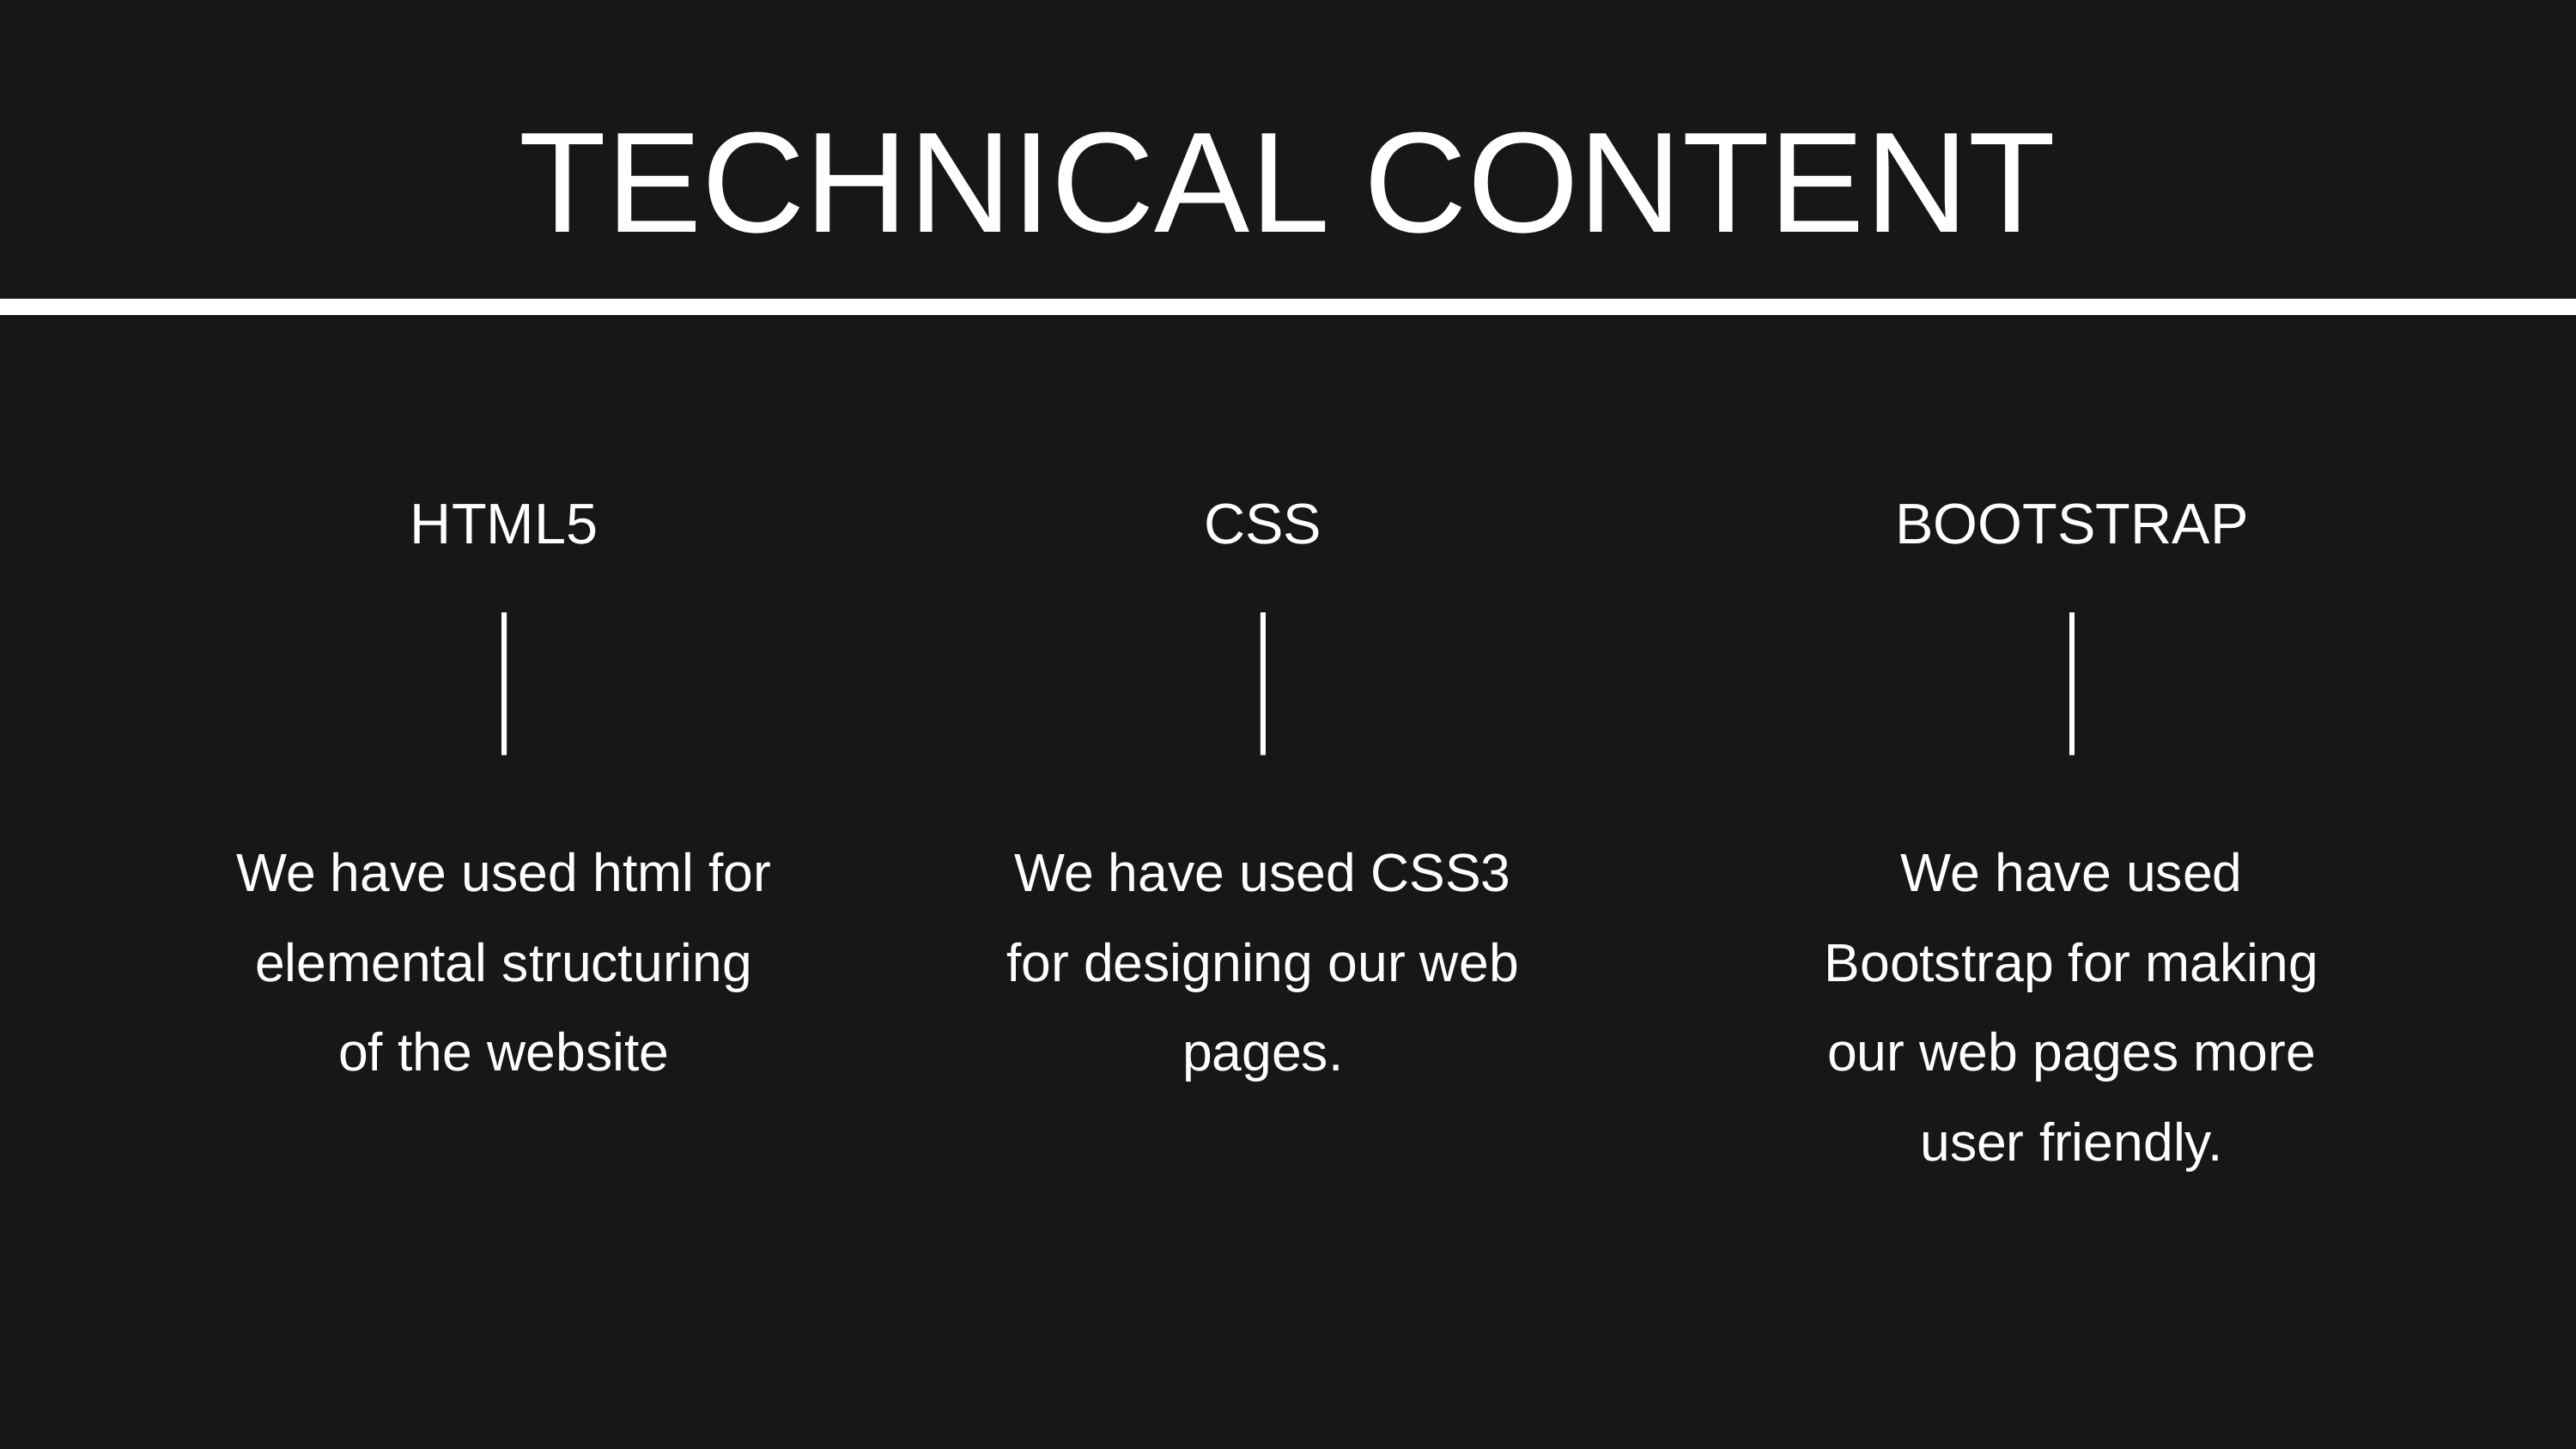

TECHNICAL CONTENT
HTML5
CSS
BOOTSTRAP

We have used html for elemental structuring of the website
We have used CSS3 for designing our web pages.
We have used Bootstrap for making our web pages more user friendly.